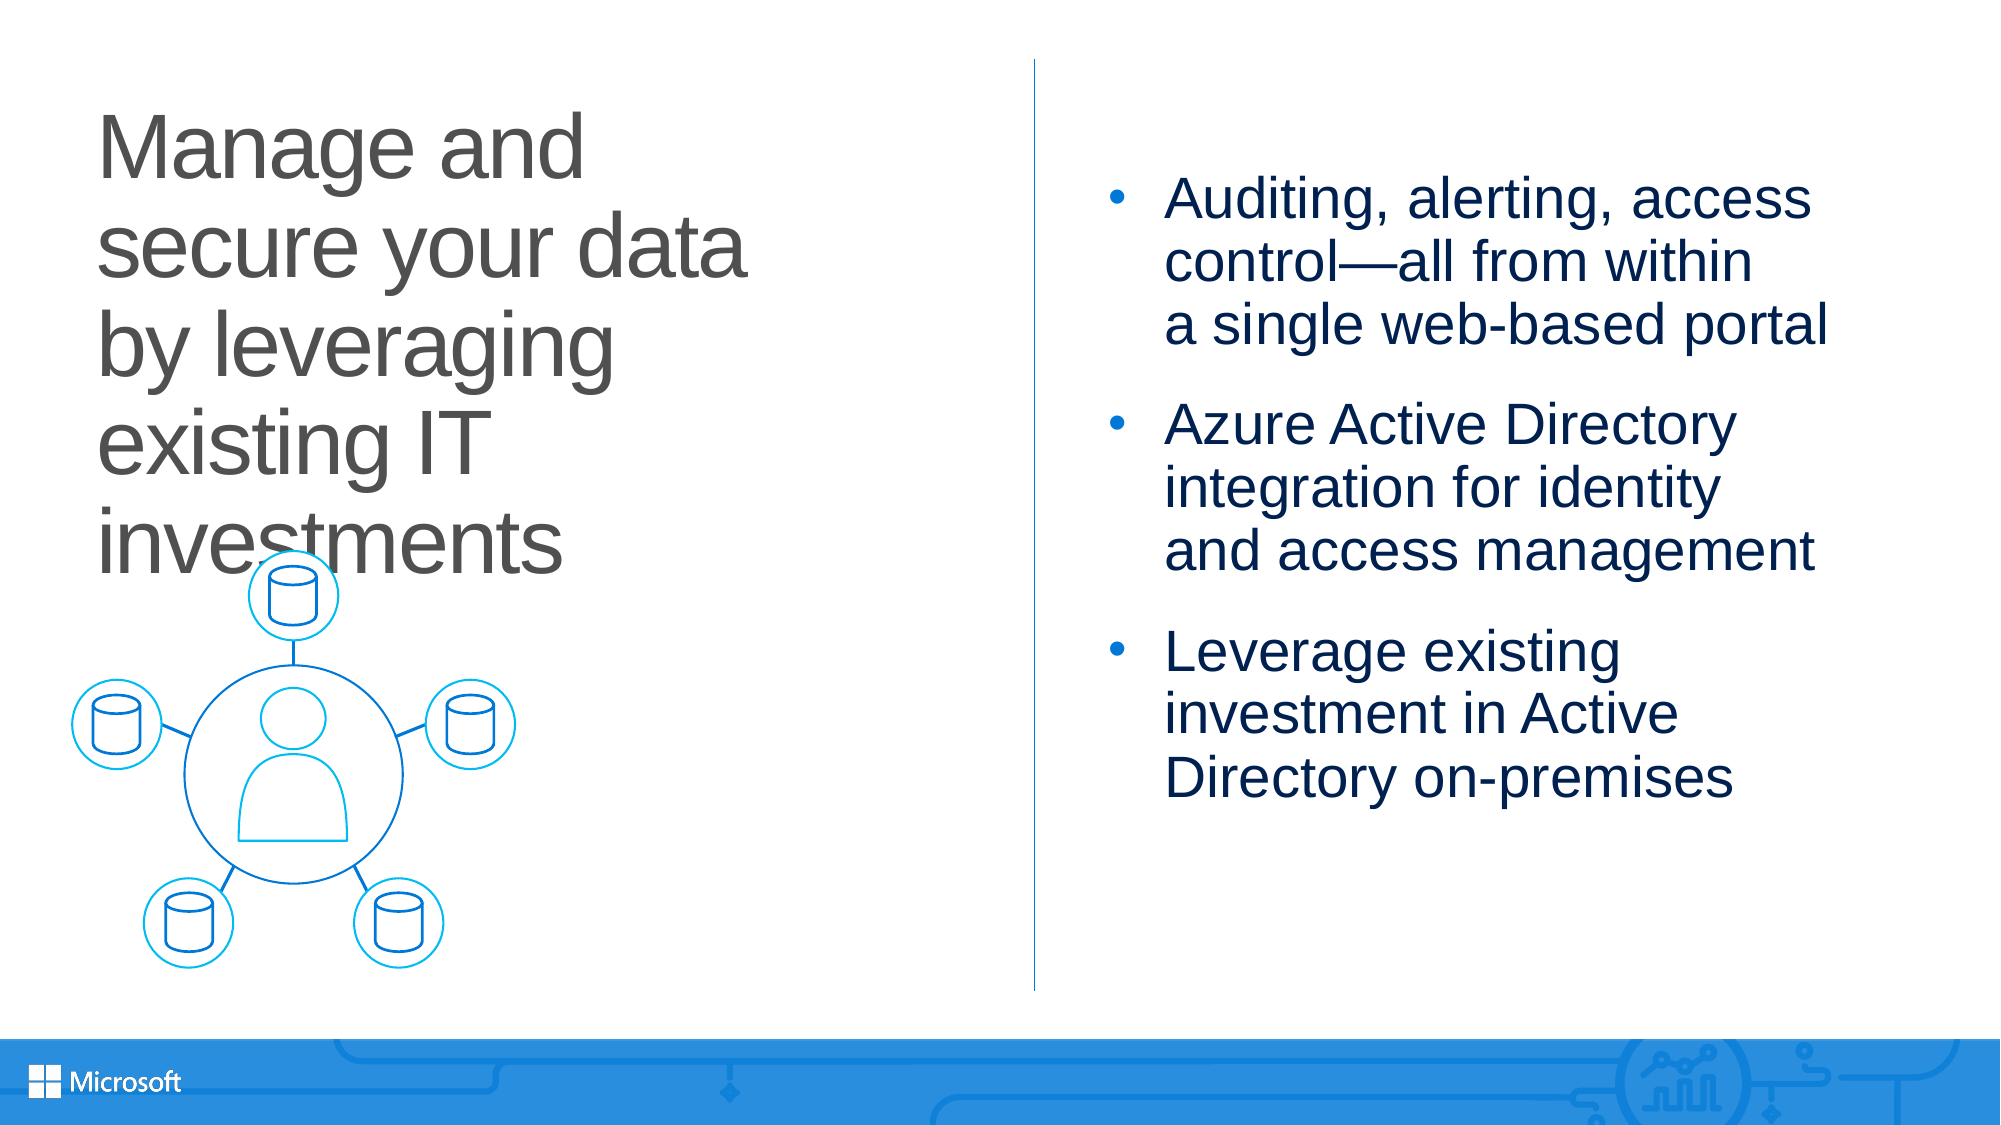

# Manage and secure your data by leveraging existing IT investments
Auditing, alerting, access control—all from within
a single web-based portal
Azure Active Directory integration for identity
and access management
Leverage existing investment in Active Directory on-premises